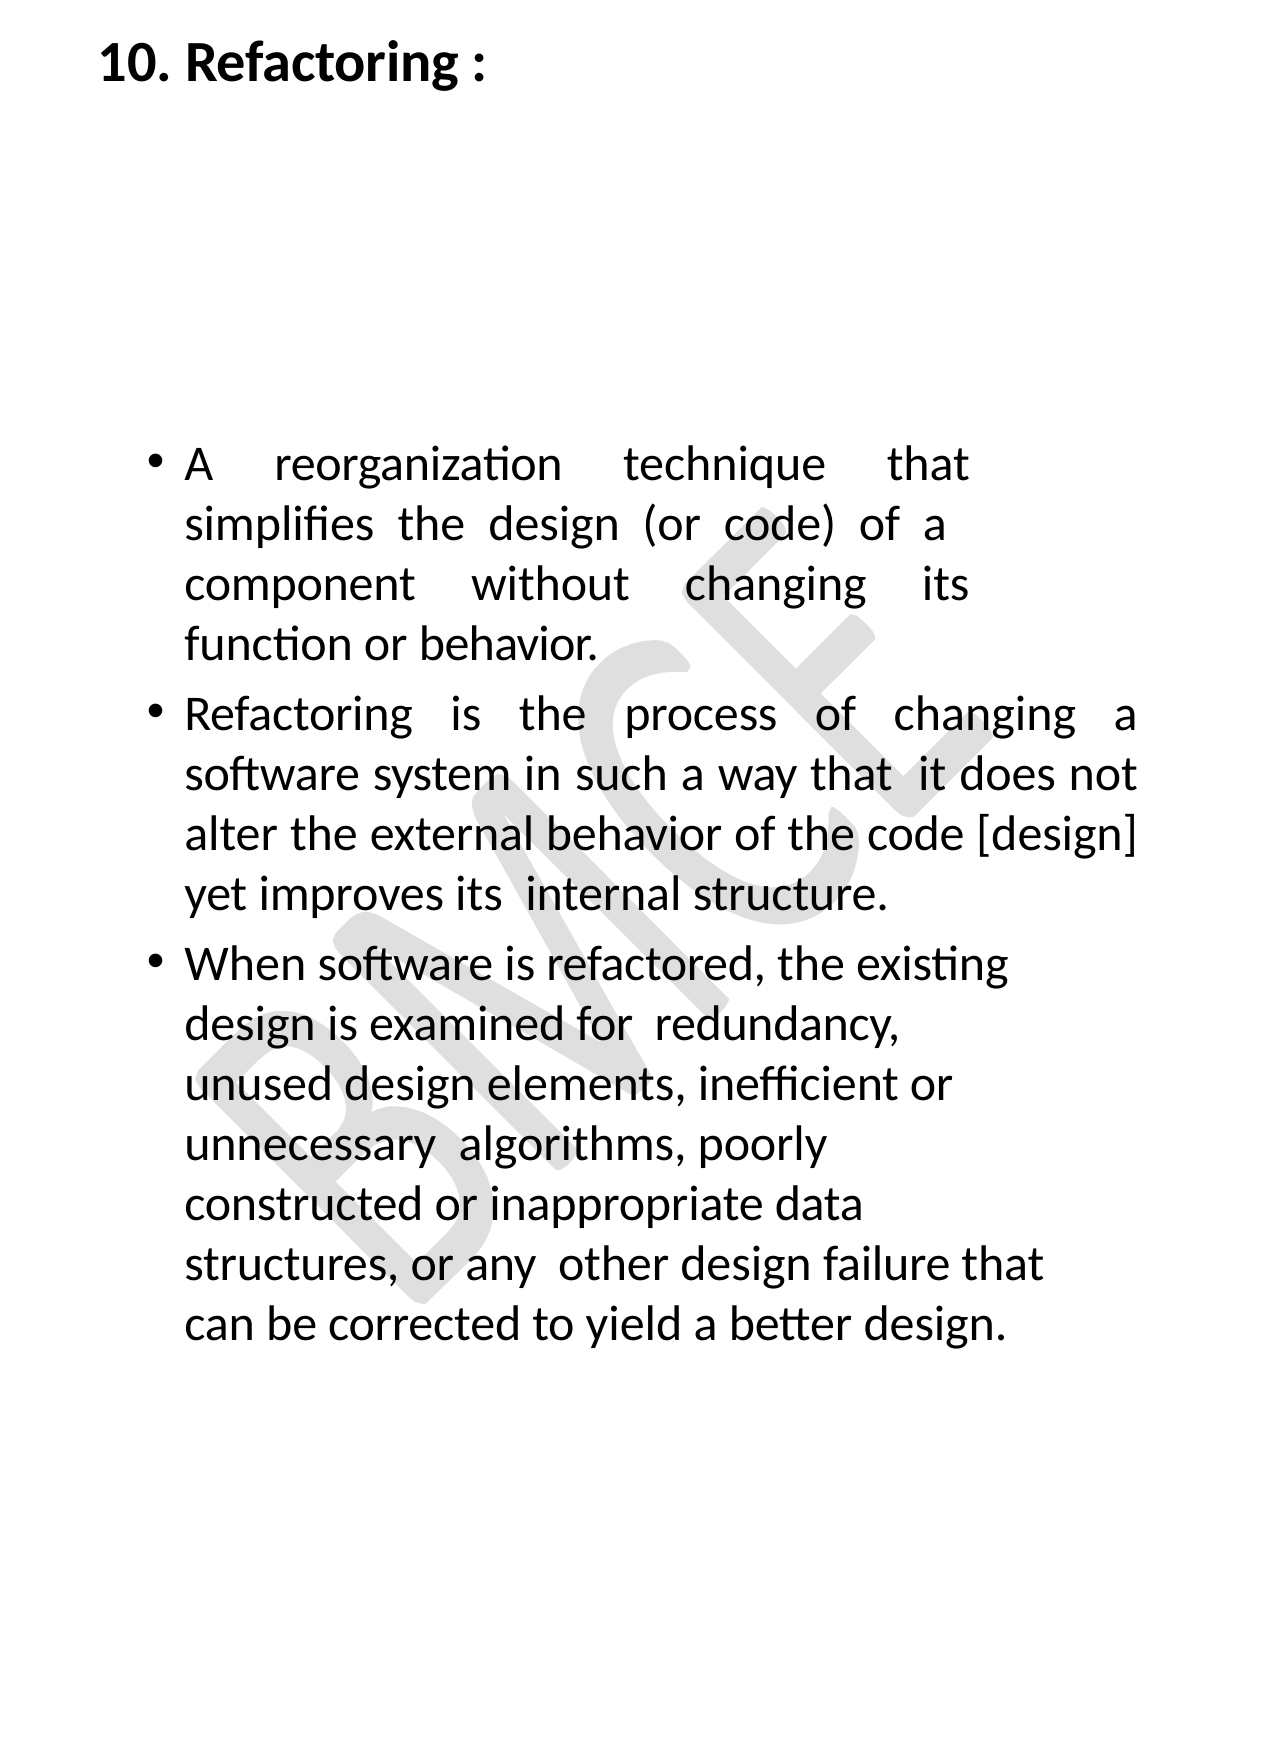

# 10. Refactoring :
A reorganization technique that simplifies the design (or code) of a  component without changing its function or behavior.
Refactoring is the process of changing a software system in such a way that  it does not alter the external behavior of the code [design] yet improves its  internal structure.
When software is refactored, the existing design is examined for  redundancy, unused design elements, inefficient or unnecessary  algorithms, poorly constructed or inappropriate data structures, or any  other design failure that can be corrected to yield a better design.